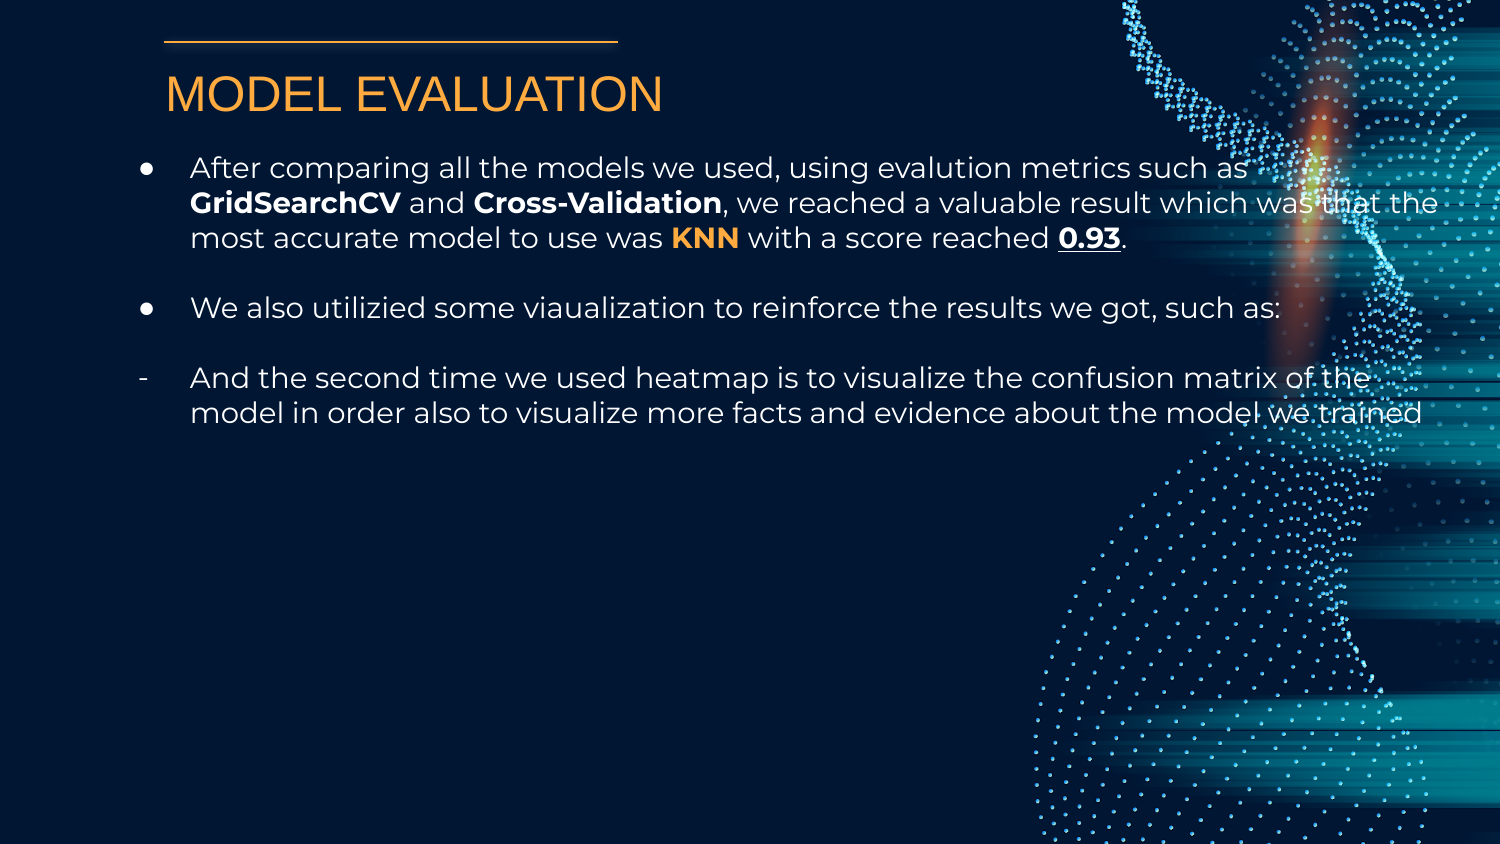

# MODEL EVALUATION
After comparing all the models we used, using evalution metrics such as GridSearchCV and Cross-Validation, we reached a valuable result which was that the most accurate model to use was KNN with a score reached 0.93.

We also utilizied some viaualization to reinforce the results we got, such as:

And the second time we used heatmap is to visualize the confusion matrix of the model in order also to visualize more facts and evidence about the model we trained